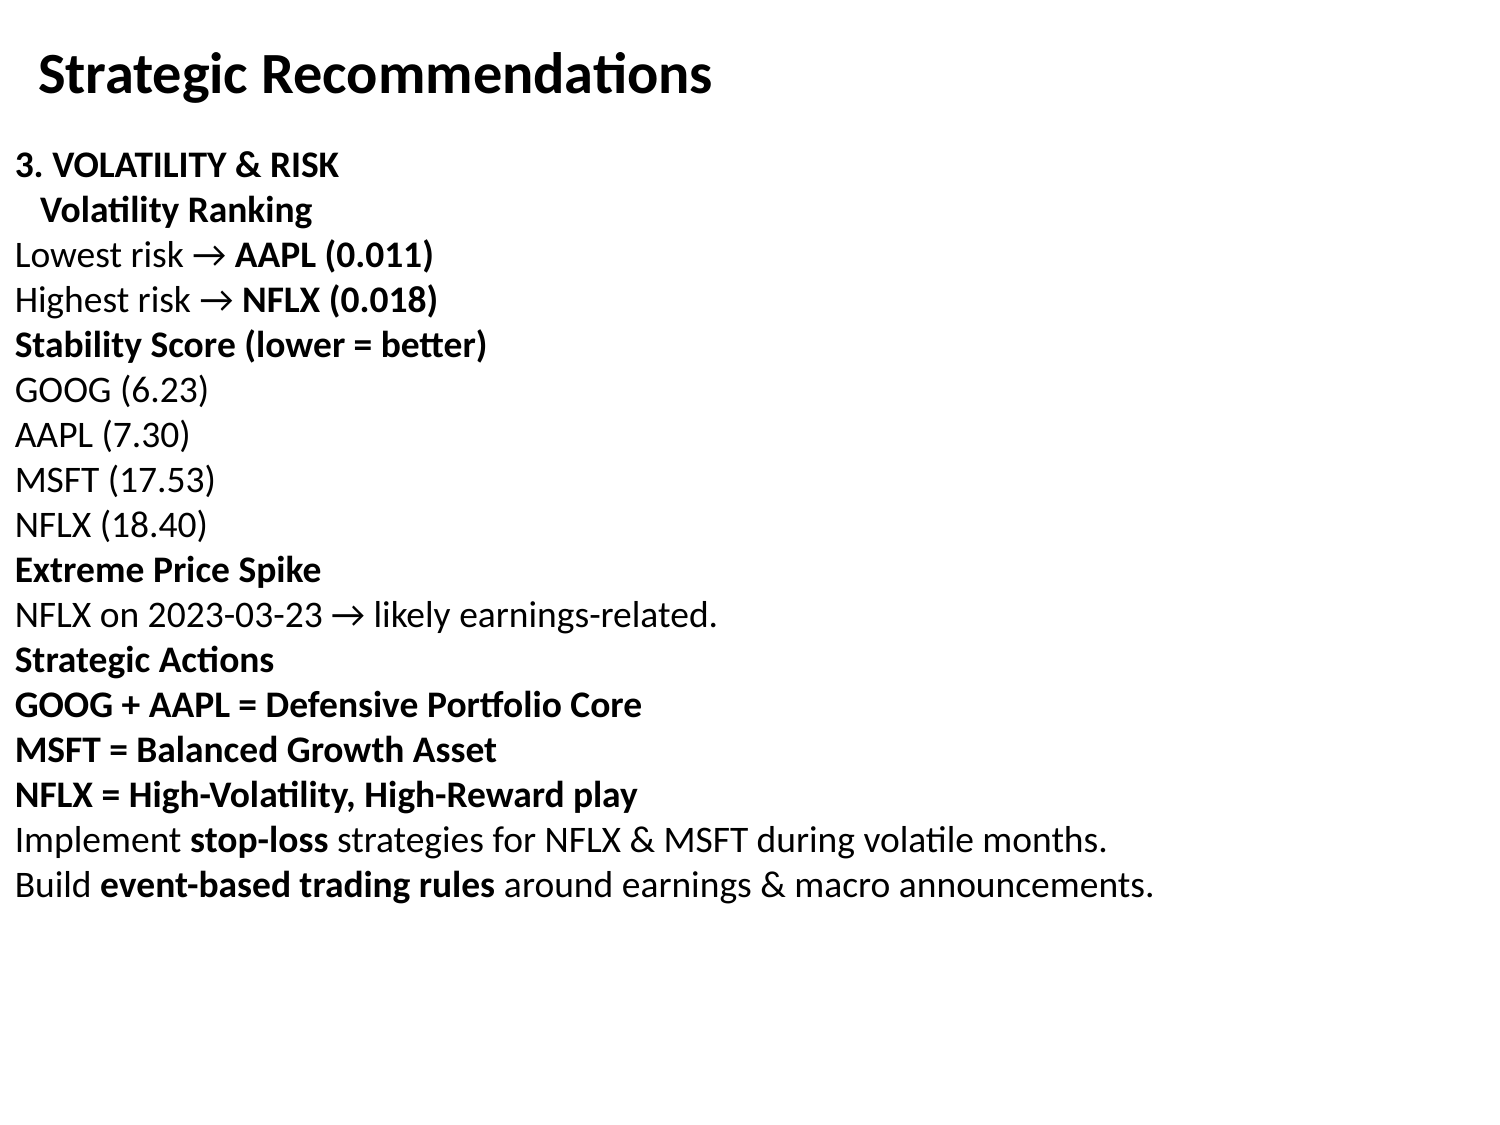

Strategic Recommendations
3. VOLATILITY & RISK
   Volatility Ranking
Lowest risk → AAPL (0.011)
Highest risk → NFLX (0.018)
Stability Score (lower = better)
GOOG (6.23)
AAPL (7.30)
MSFT (17.53)
NFLX (18.40)
Extreme Price Spike
NFLX on 2023-03-23 → likely earnings-related.
Strategic Actions
GOOG + AAPL = Defensive Portfolio Core
MSFT = Balanced Growth Asset
NFLX = High-Volatility, High-Reward play
Implement stop-loss strategies for NFLX & MSFT during volatile months.
Build event-based trading rules around earnings & macro announcements.